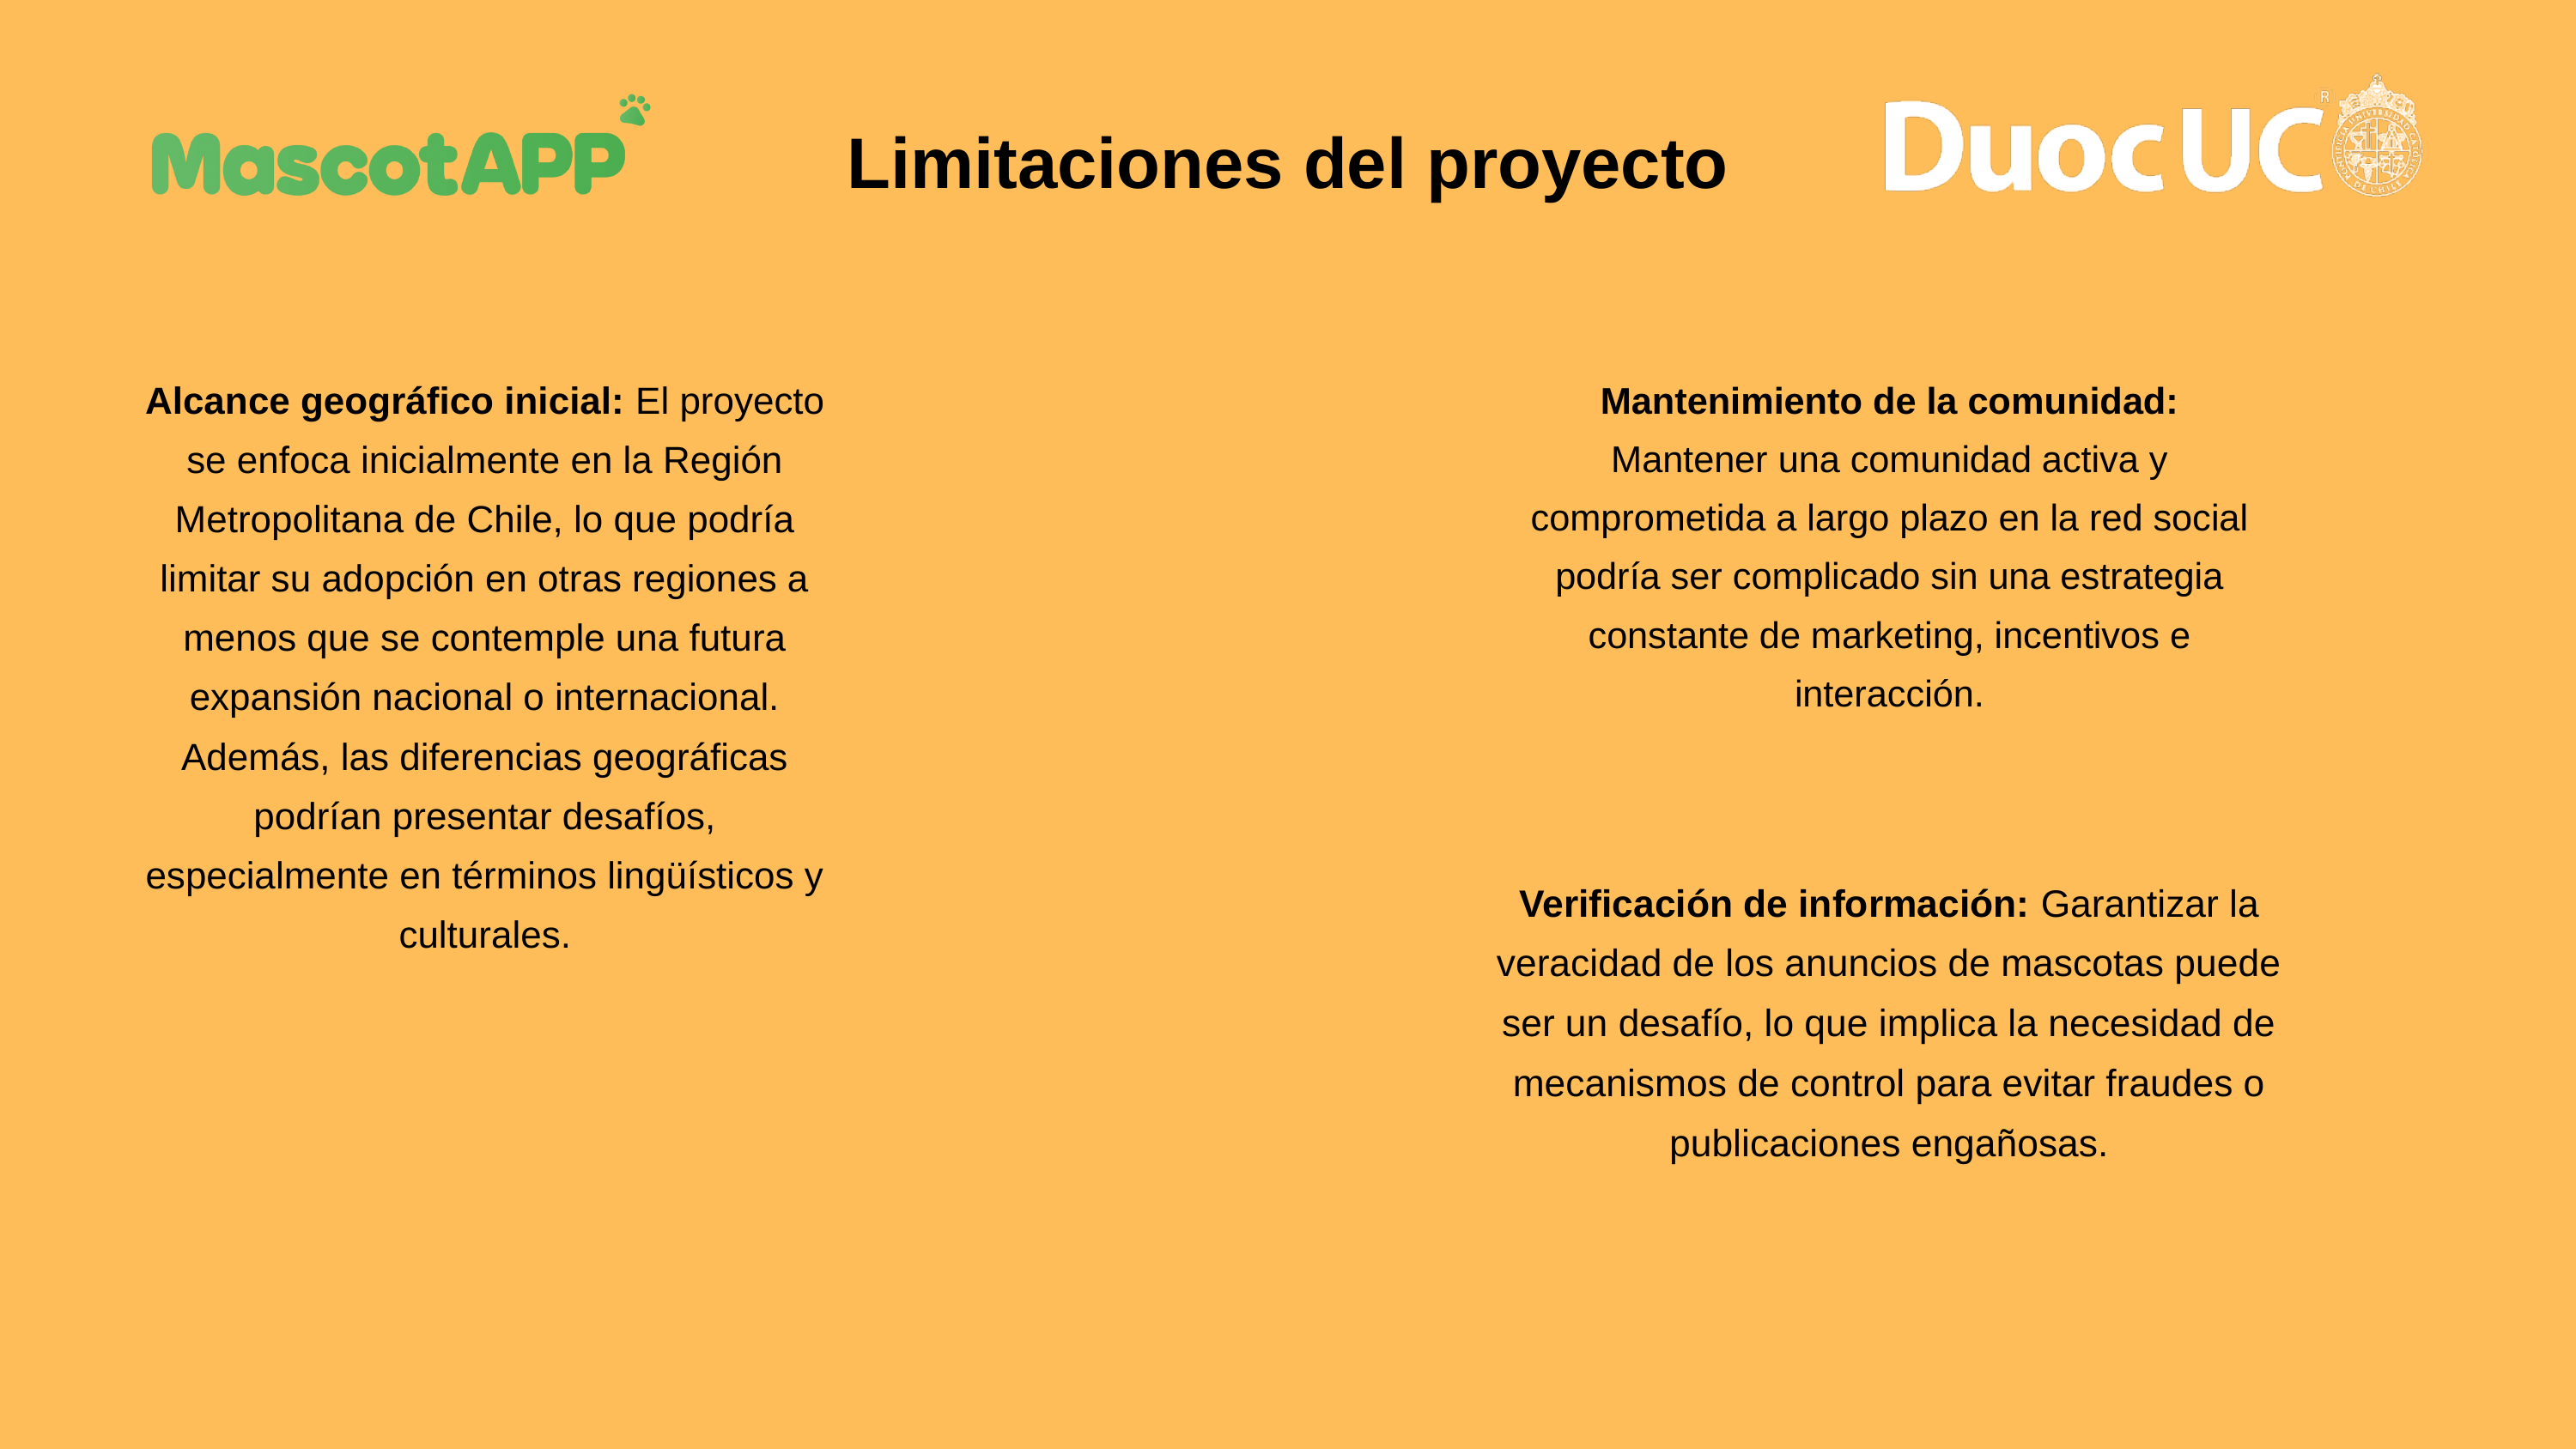

Limitaciones del proyecto

Alcance geográfico inicial: El proyecto se enfoca inicialmente en la Región Metropolitana de Chile, lo que podría limitar su adopción en otras regiones a menos que se contemple una futura expansión nacional o internacional. Además, las diferencias geográficas podrían presentar desafíos, especialmente en términos lingüísticos y culturales.

Mantenimiento de la comunidad: Mantener una comunidad activa y comprometida a largo plazo en la red social podría ser complicado sin una estrategia constante de marketing, incentivos e interacción.
Verificación de información: Garantizar la veracidad de los anuncios de mascotas puede ser un desafío, lo que implica la necesidad de mecanismos de control para evitar fraudes o publicaciones engañosas.